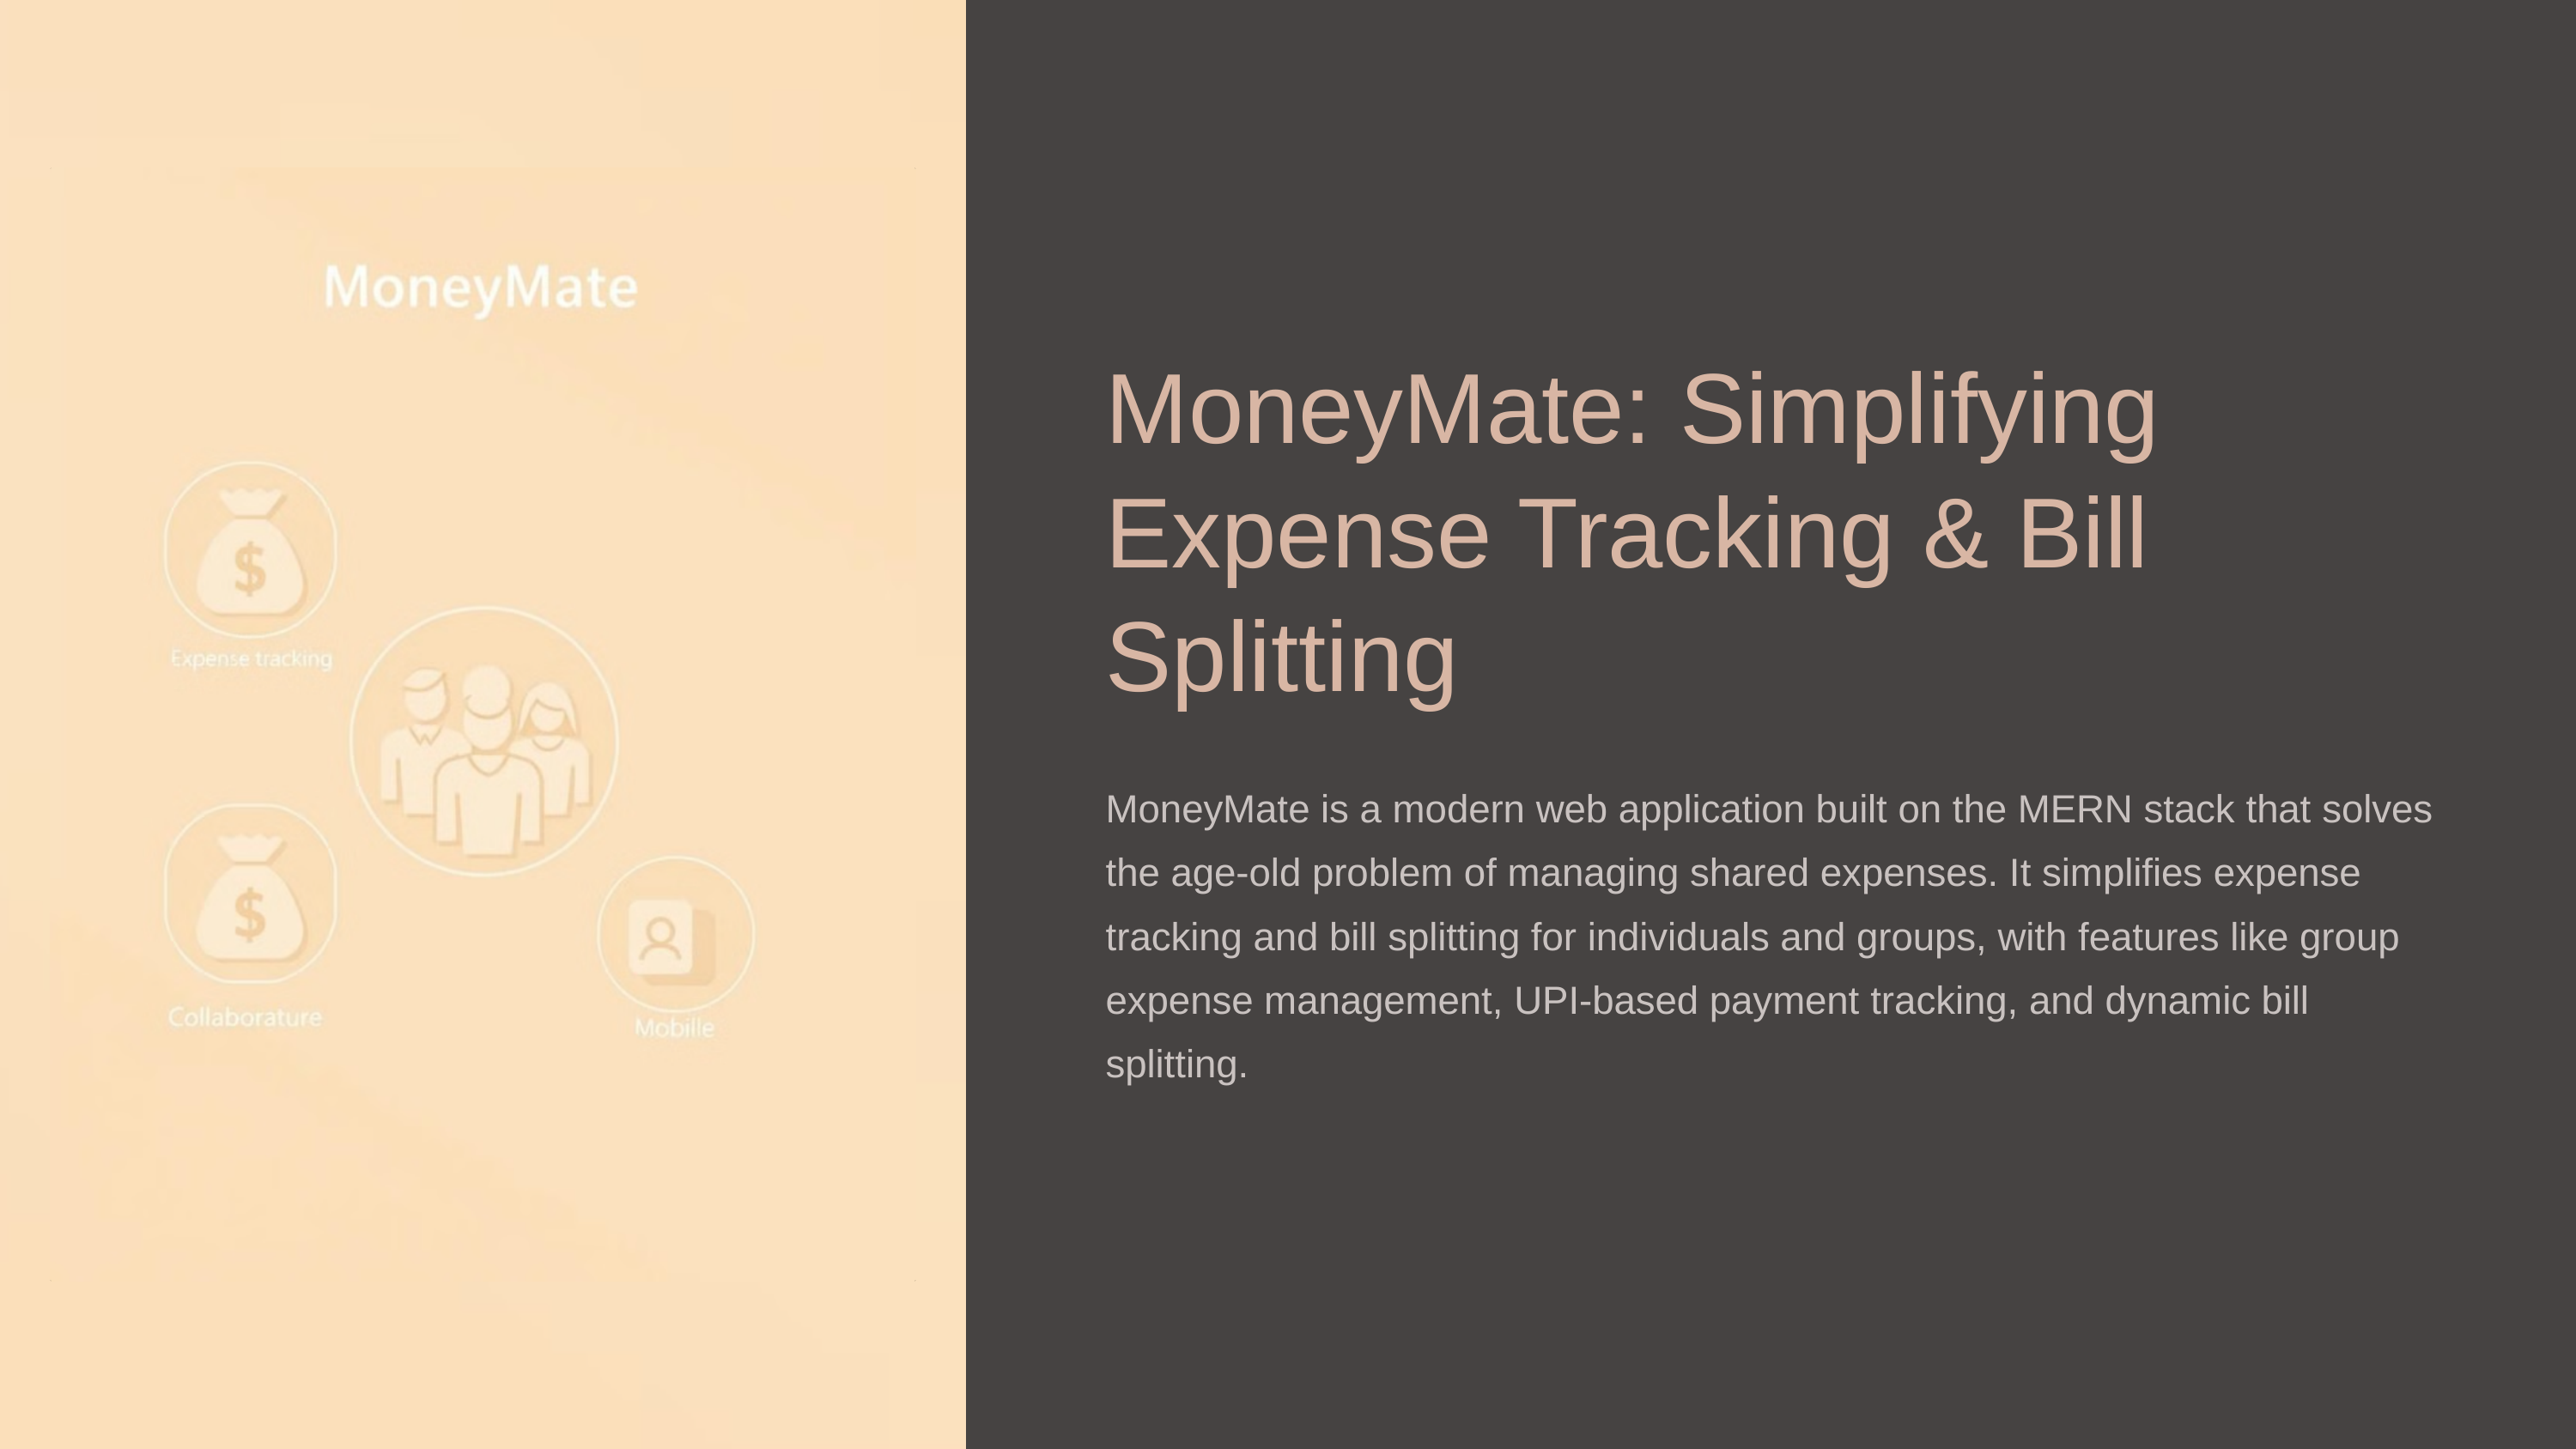

MoneyMate: Simplifying Expense Tracking & Bill Splitting
MoneyMate is a modern web application built on the MERN stack that solves the age-old problem of managing shared expenses. It simplifies expense tracking and bill splitting for individuals and groups, with features like group expense management, UPI-based payment tracking, and dynamic bill splitting.